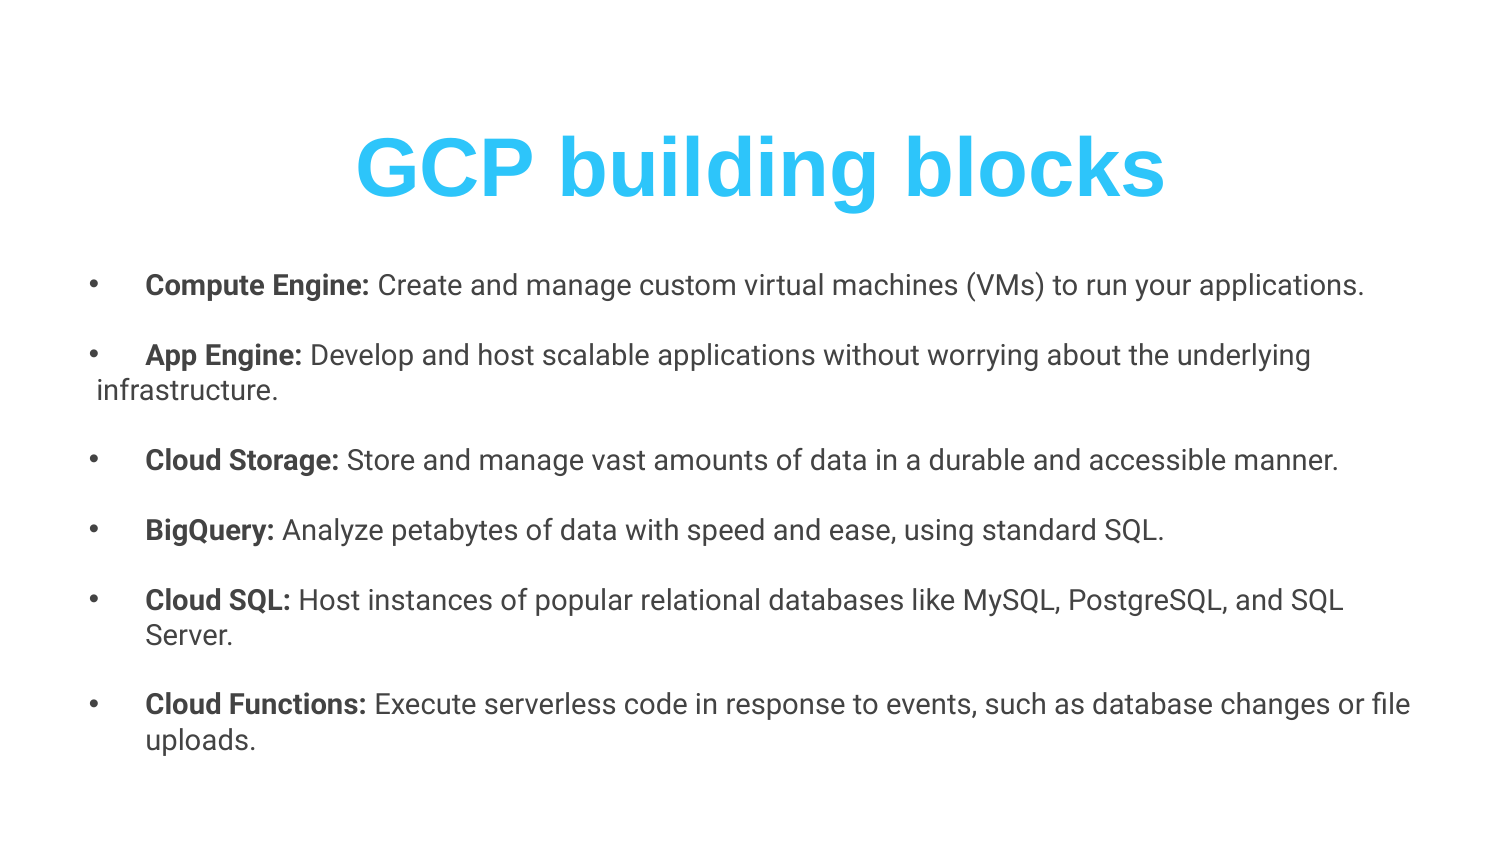

# GCP building blocks
Compute Engine: Create and manage custom virtual machines (VMs) to run your applications.

App Engine: Develop and host scalable applications without worrying about the underlying
 infrastructure.
Cloud Storage: Store and manage vast amounts of data in a durable and accessible manner.
BigQuery: Analyze petabytes of data with speed and ease, using standard SQL.
Cloud SQL: Host instances of popular relational databases like MySQL, PostgreSQL, and SQL Server.
Cloud Functions: Execute serverless code in response to events, such as database changes or file uploads.